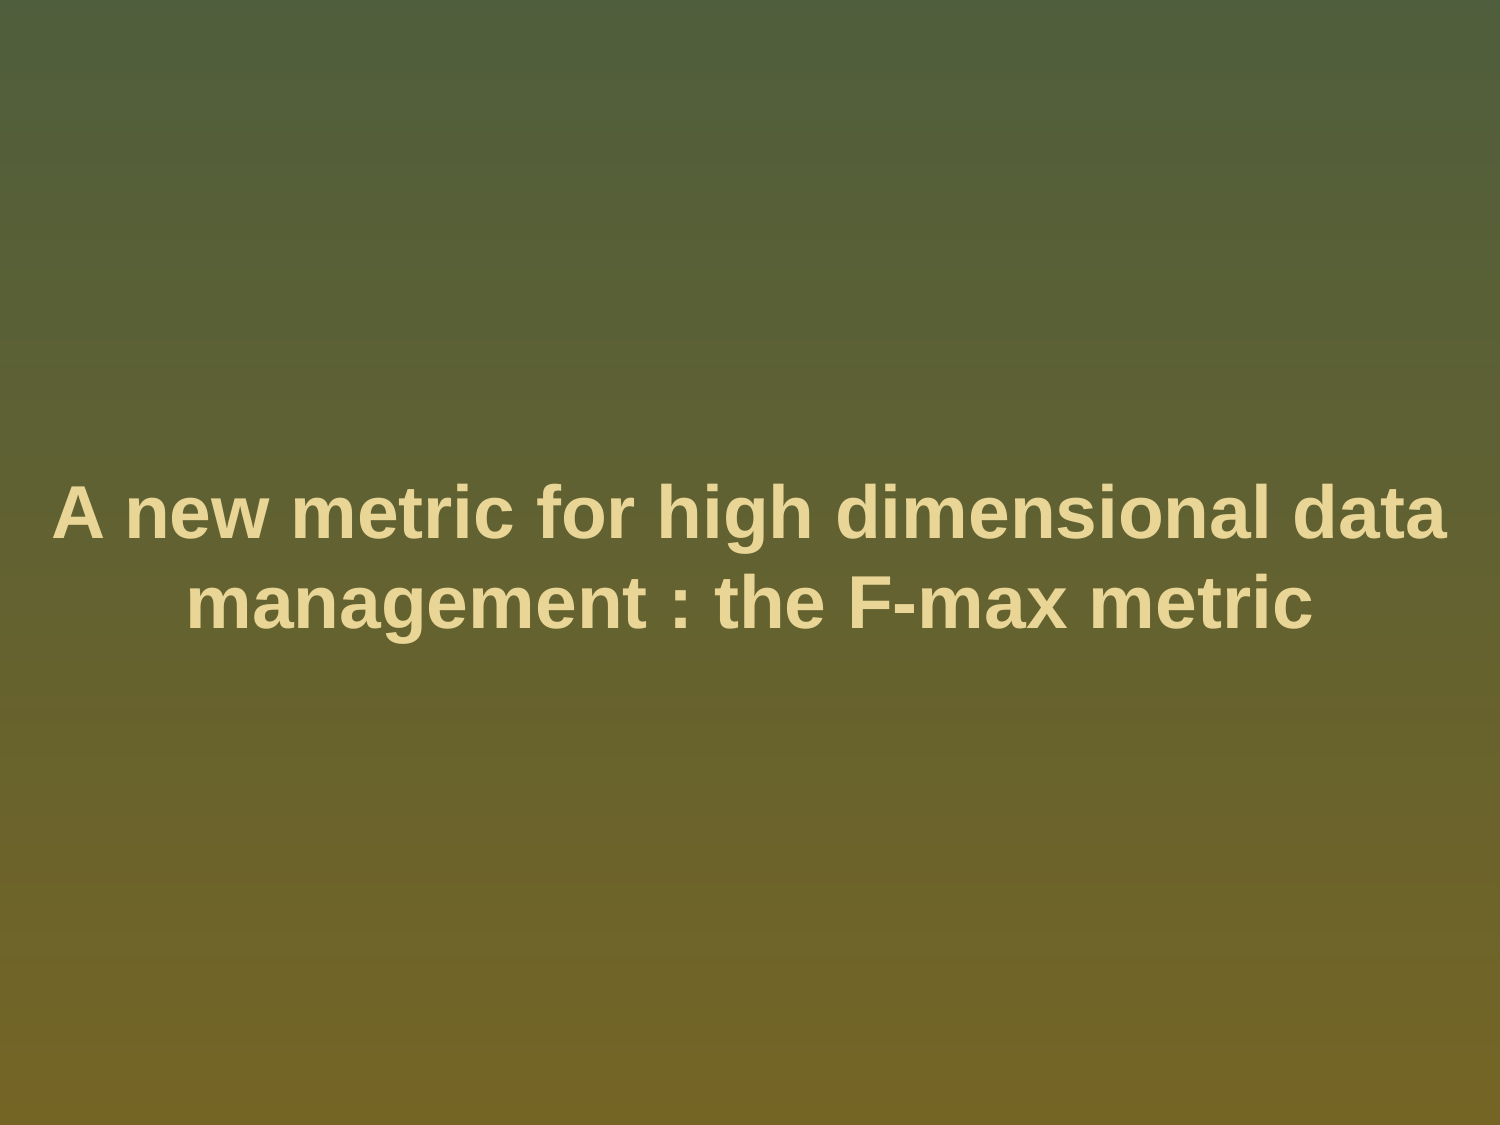

A new metric for high dimensional data management : the F-max metric